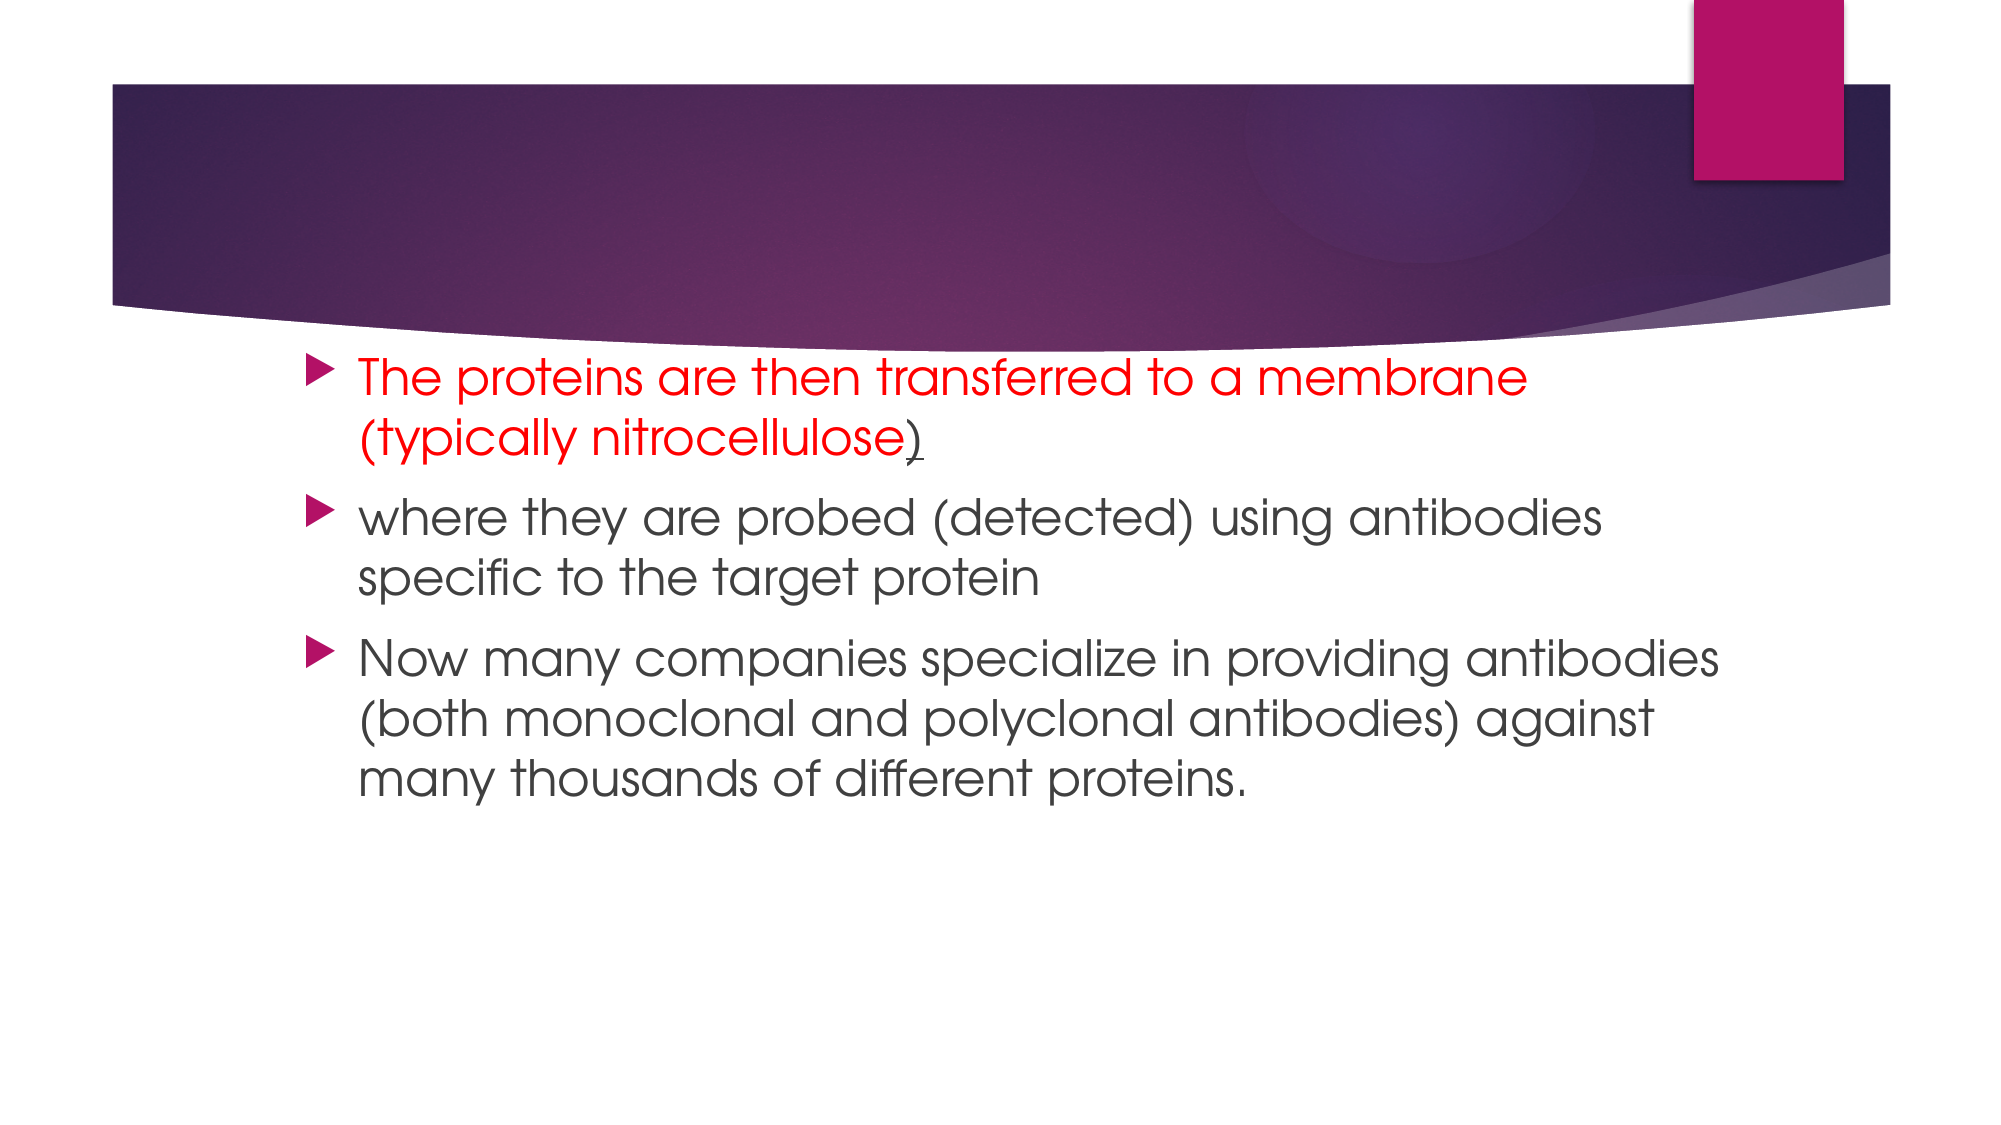

The proteins are then transferred to a membrane (typically nitrocellulose)
where they are probed (detected) using antibodies specific to the target protein
Now many companies specialize in providing antibodies (both monoclonal and polyclonal antibodies) against many thousands of different proteins.